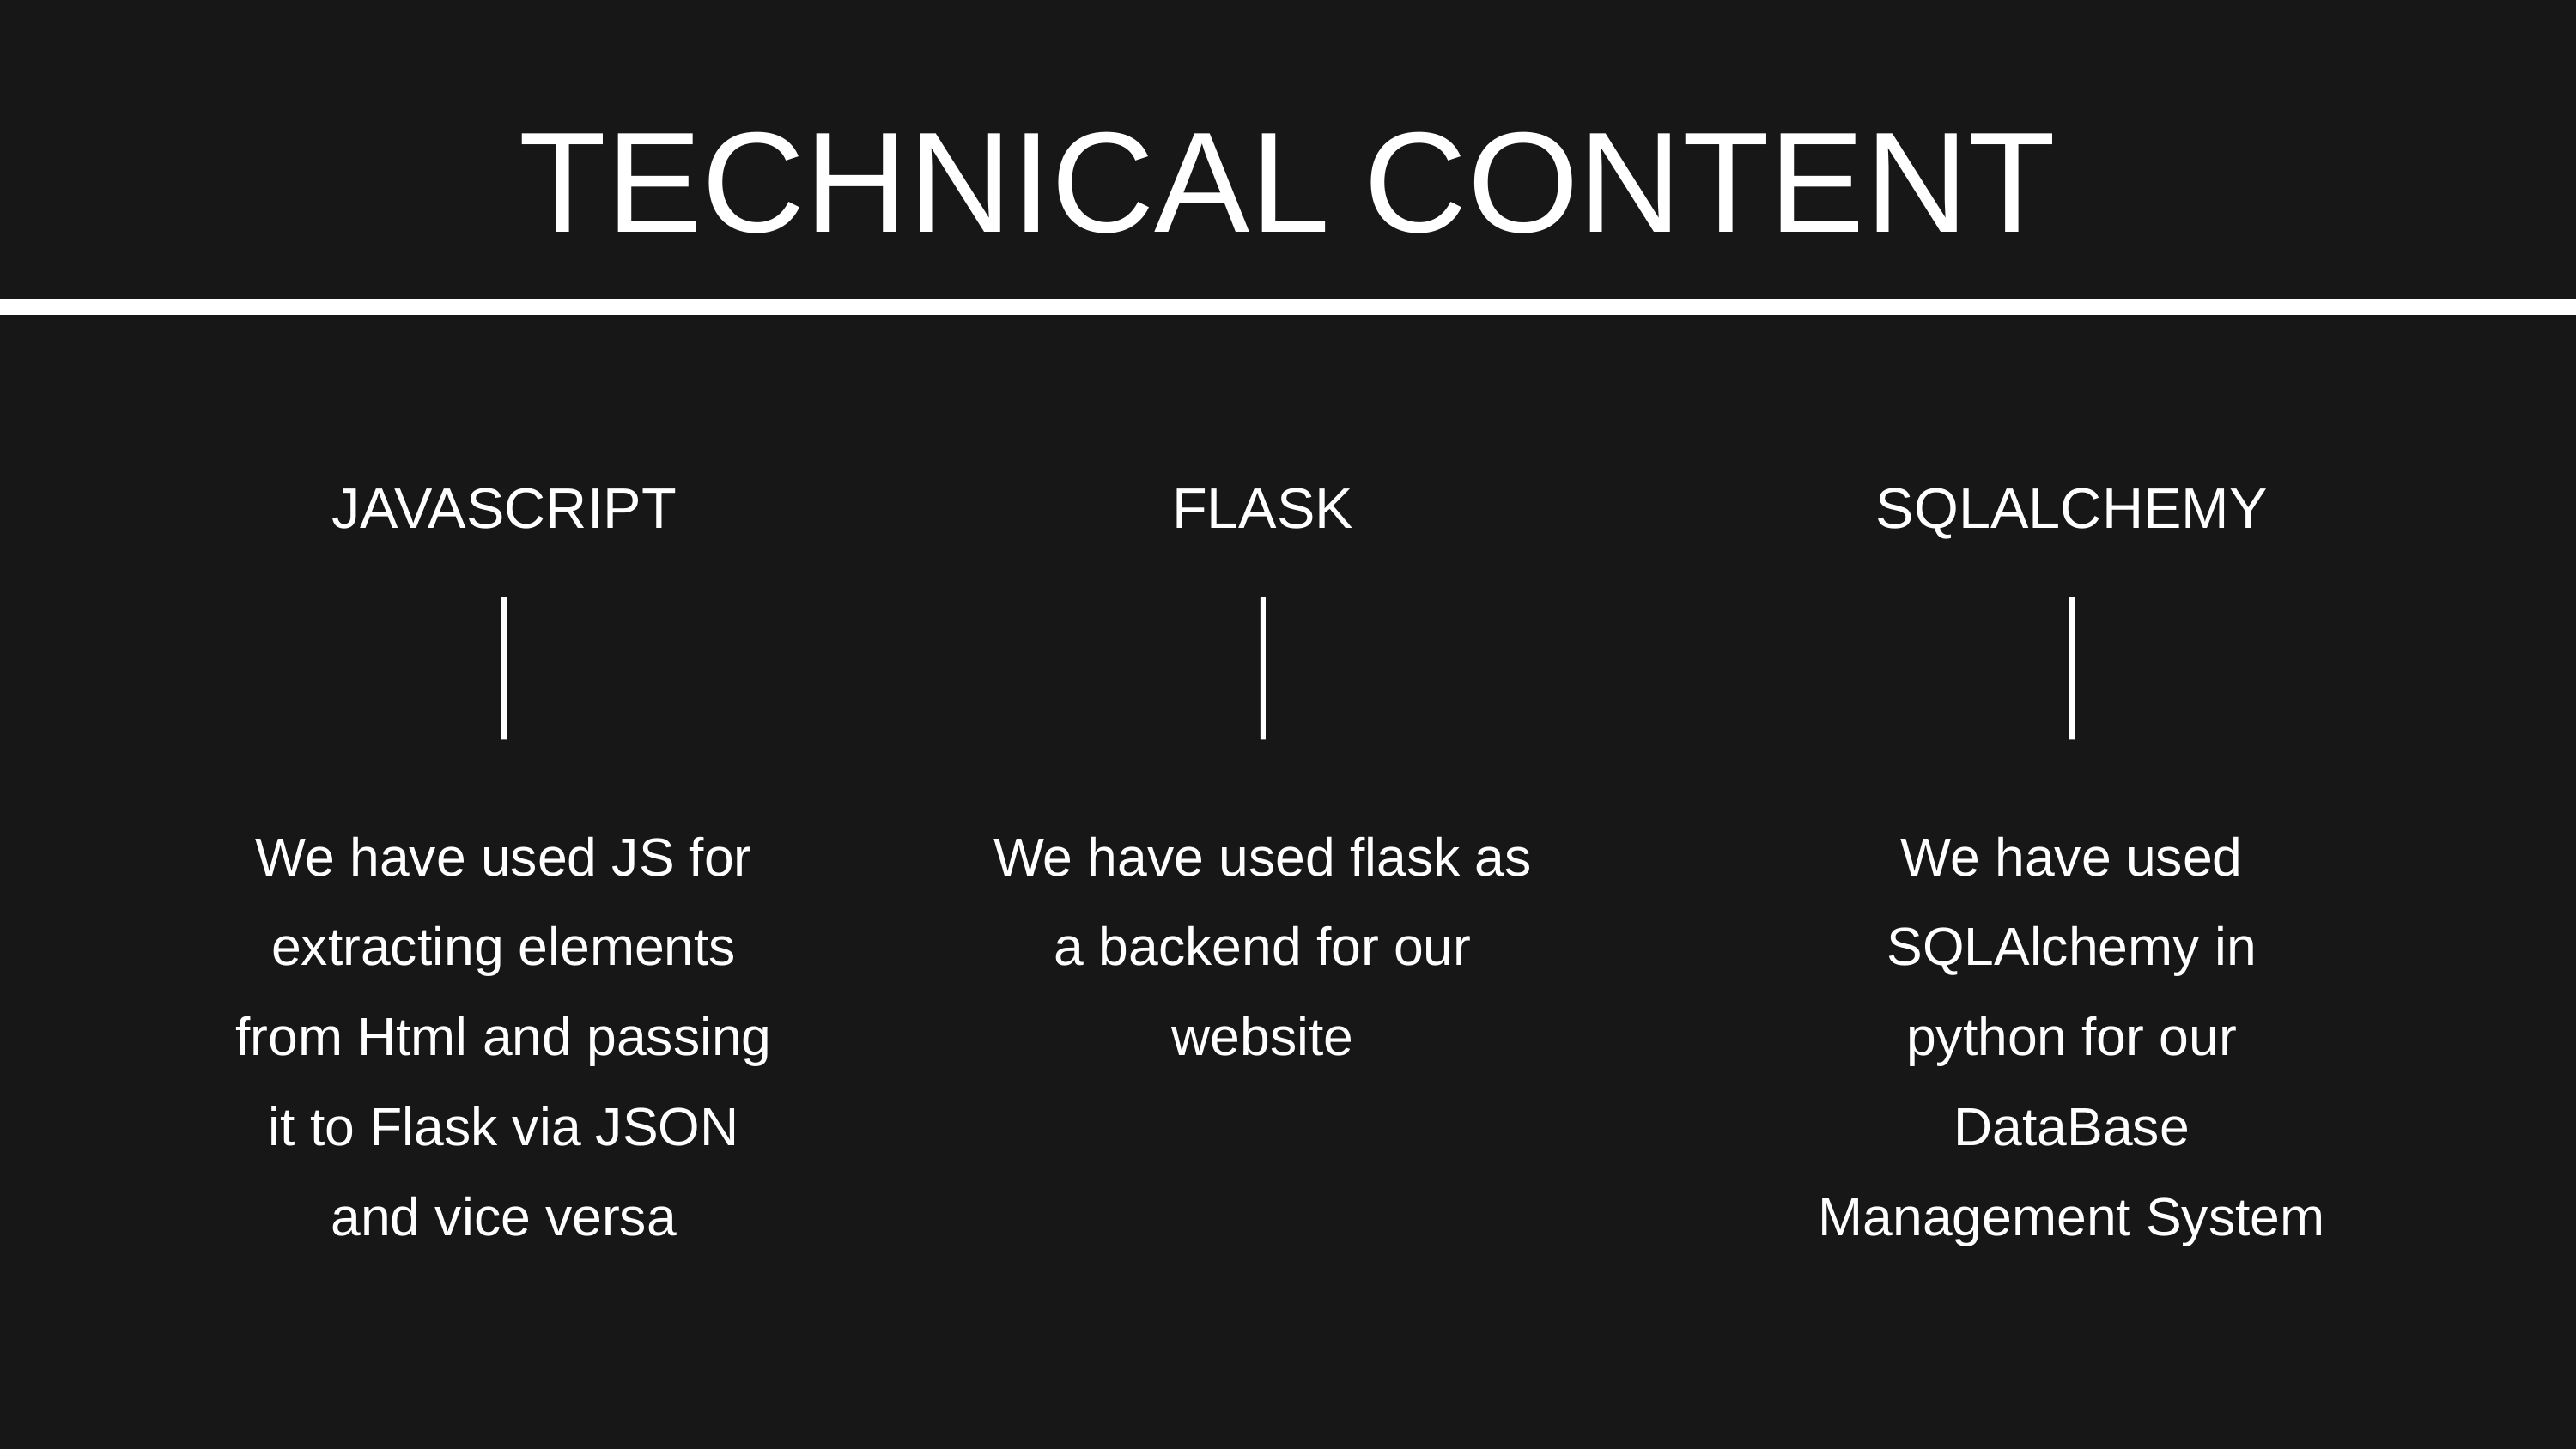

TECHNICAL CONTENT
JAVASCRIPT
FLASK
SQLALCHEMY

We have used JS for extracting elements from Html and passing it to Flask via JSON and vice versa
We have used flask as a backend for our website
We have used SQLAlchemy in python for our DataBase Management System